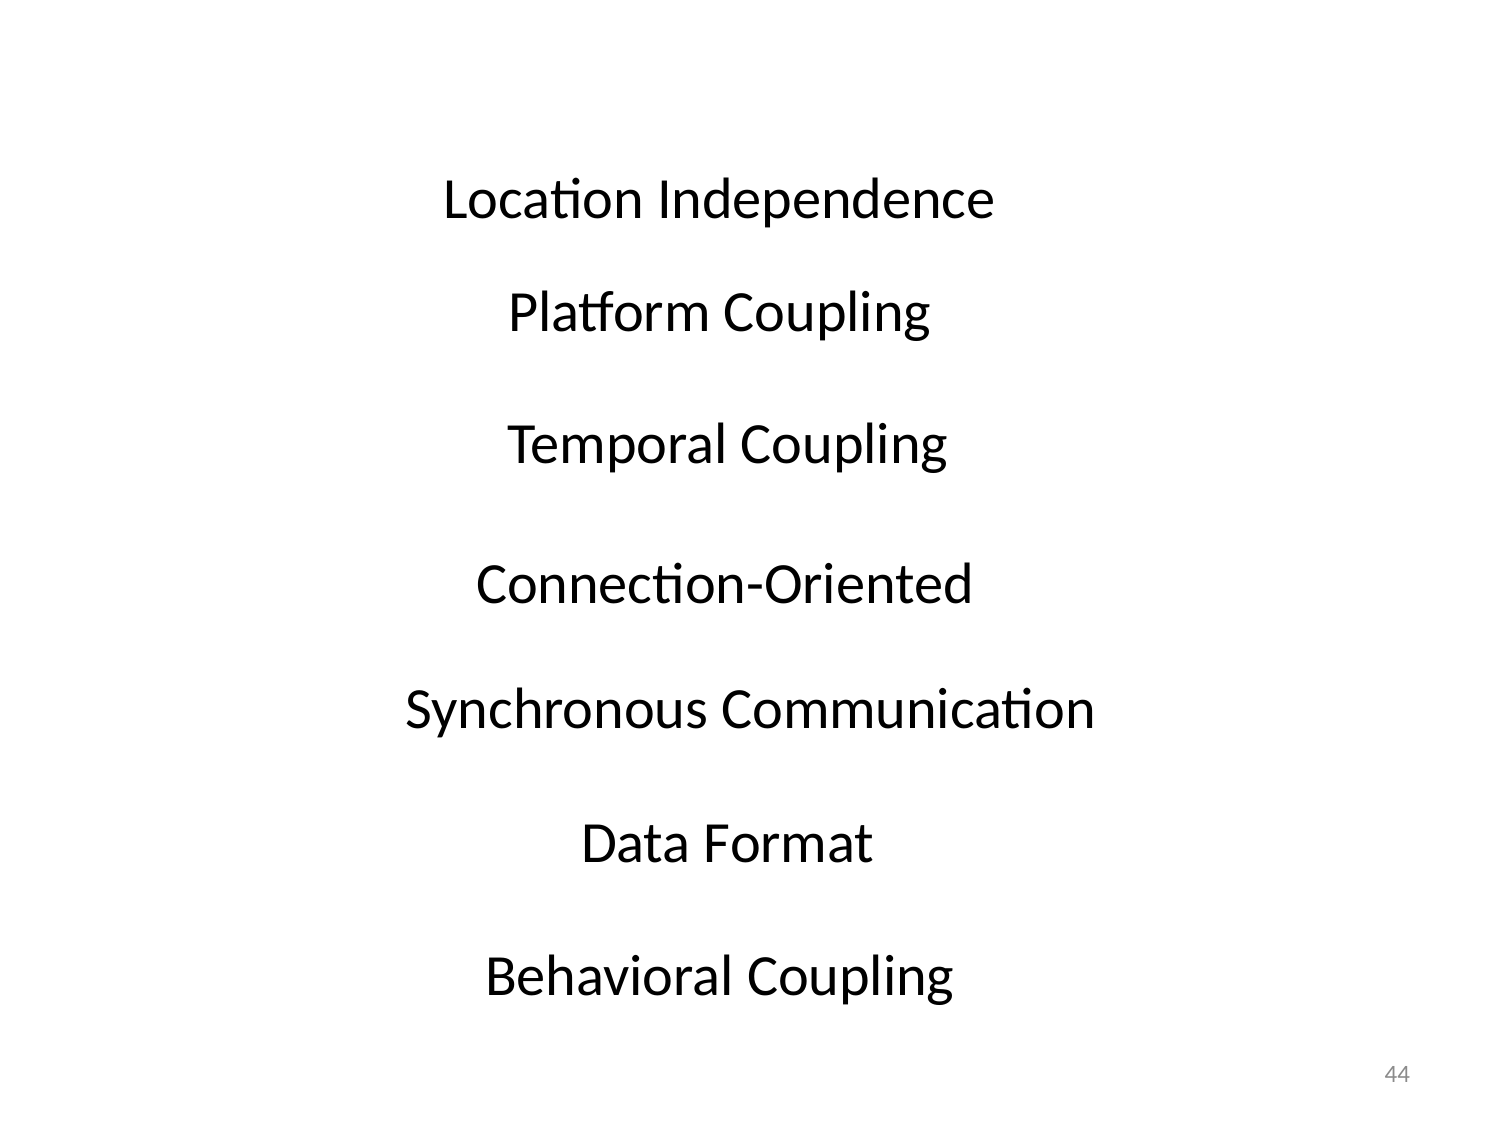

Location Independence
Platform Coupling
Temporal Coupling
Connection-Oriented
Synchronous Communication
Data Format
Behavioral Coupling
44